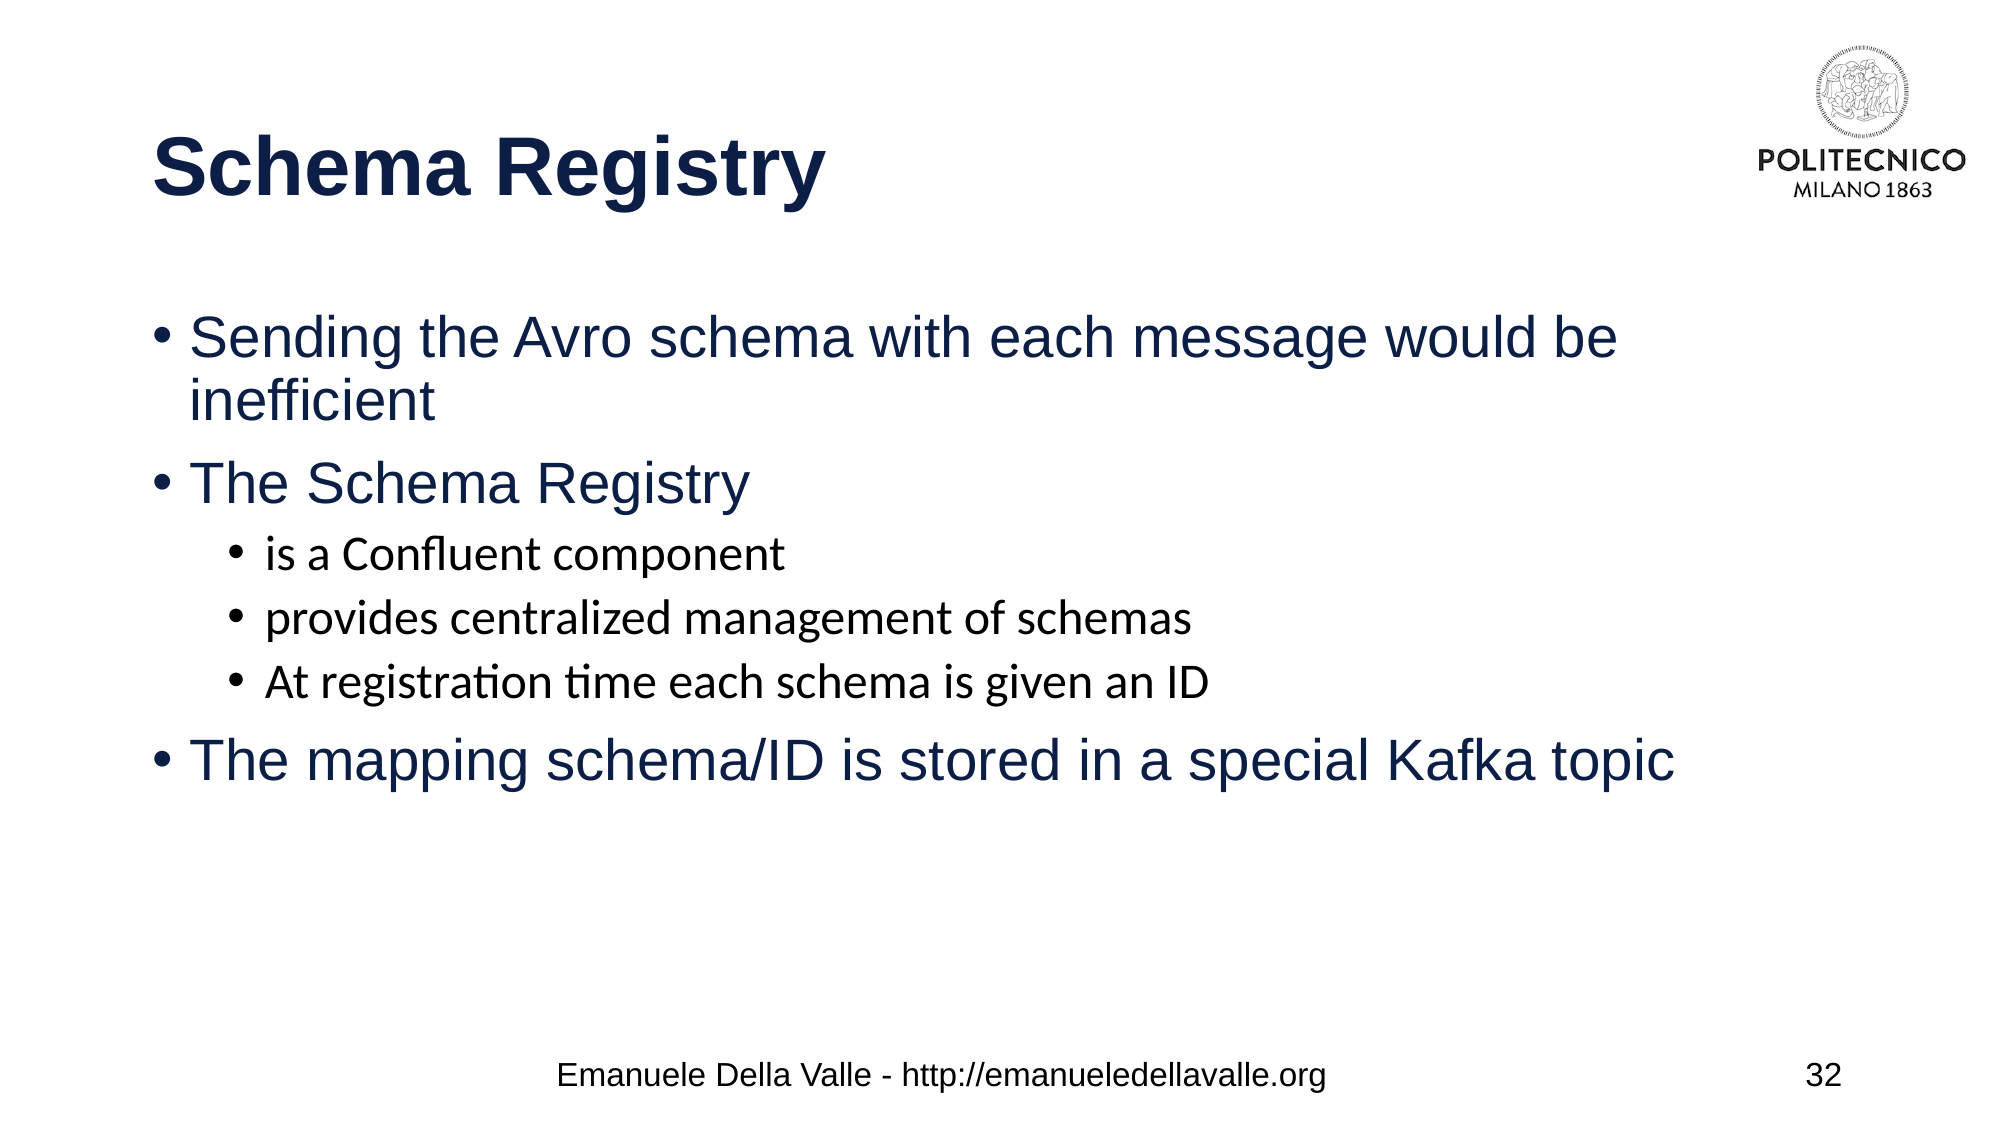

# Schema Registry
Sending the Avro schema with each message would be inefficient
The Schema Registry
is a Confluent component
provides centralized management of schemas
At registration time each schema is given an ID
The mapping schema/ID is stored in a special Kafka topic

Emanuele Della Valle - http://emanueledellavalle.org
32